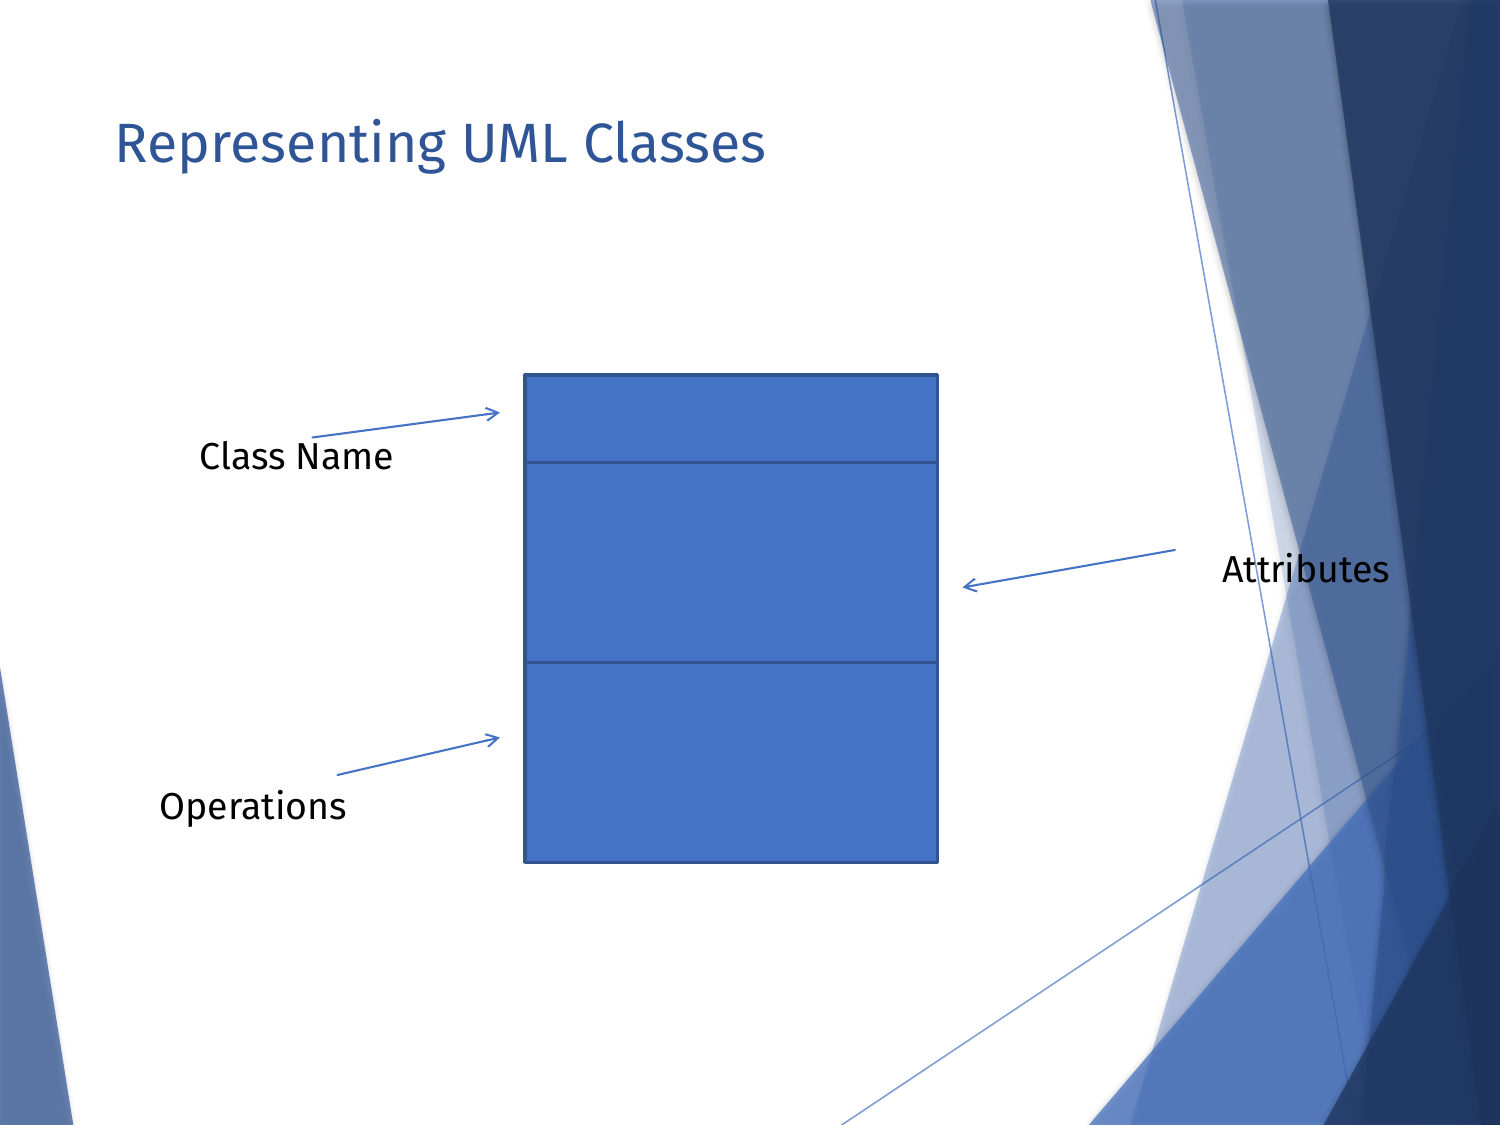

# Representing UML Classes

Class Name

Attributes

Operations